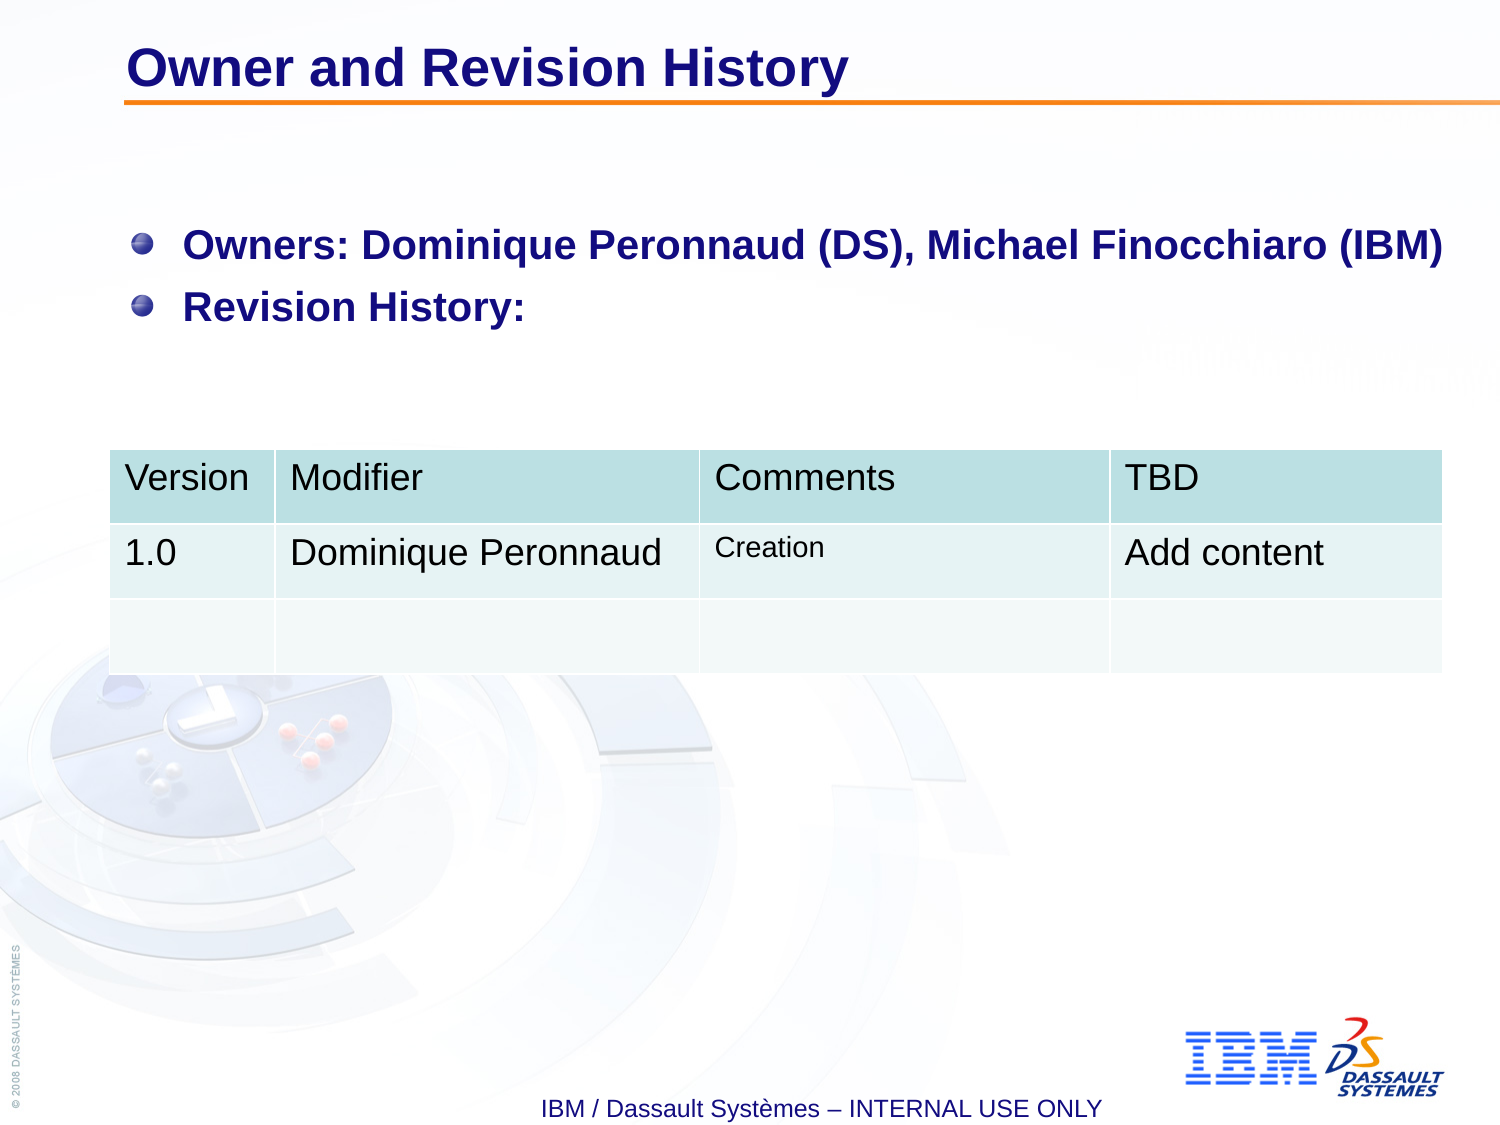

# Owner and Revision History
Owners: Dominique Peronnaud (DS), Michael Finocchiaro (IBM)
Revision History:

| Version | Modifier | Comments | TBD |
| --- | --- | --- | --- |
| 1.0 | Dominique Peronnaud | Creation | Add content |
|  |  |  |  |